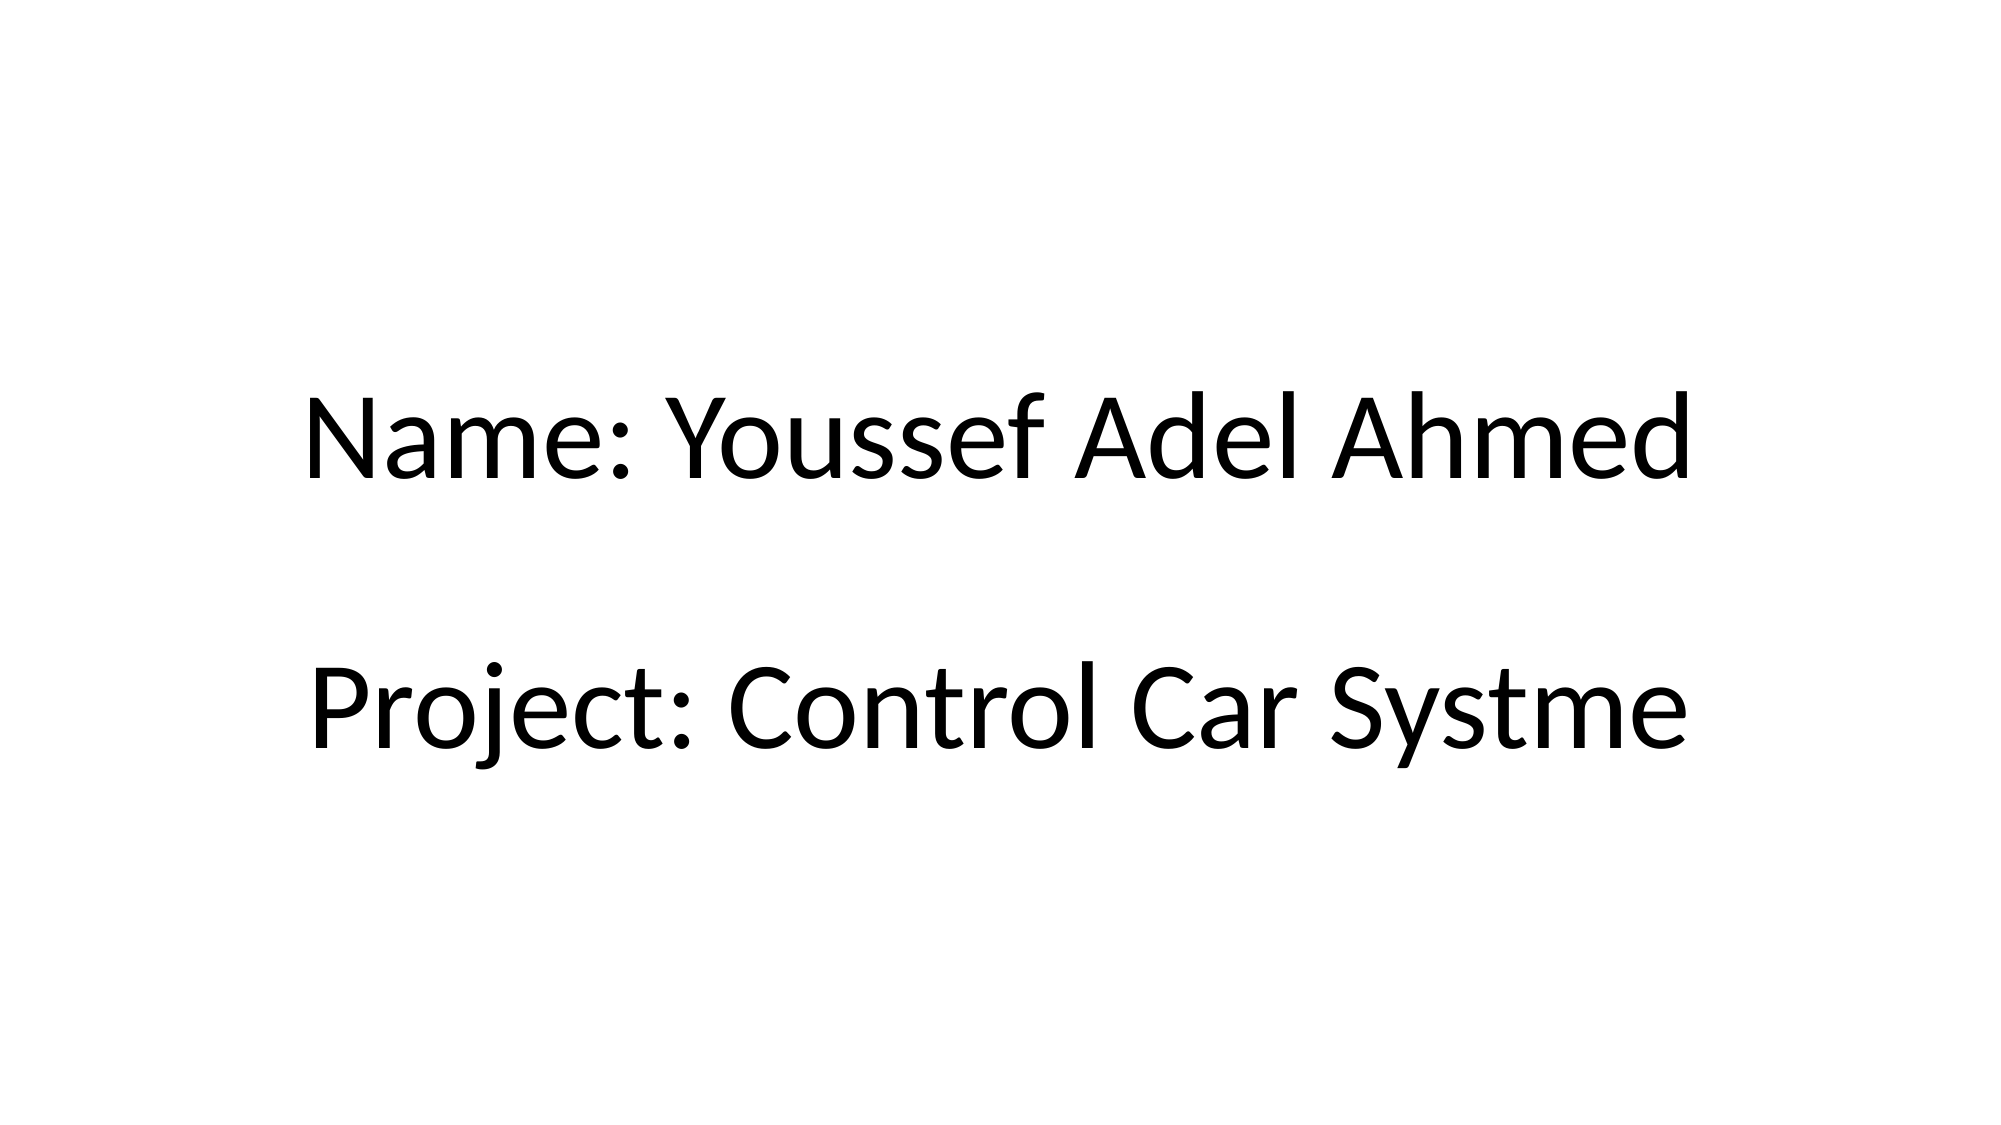

# Name: Youssef Adel Ahmed Project: Control Car Systme